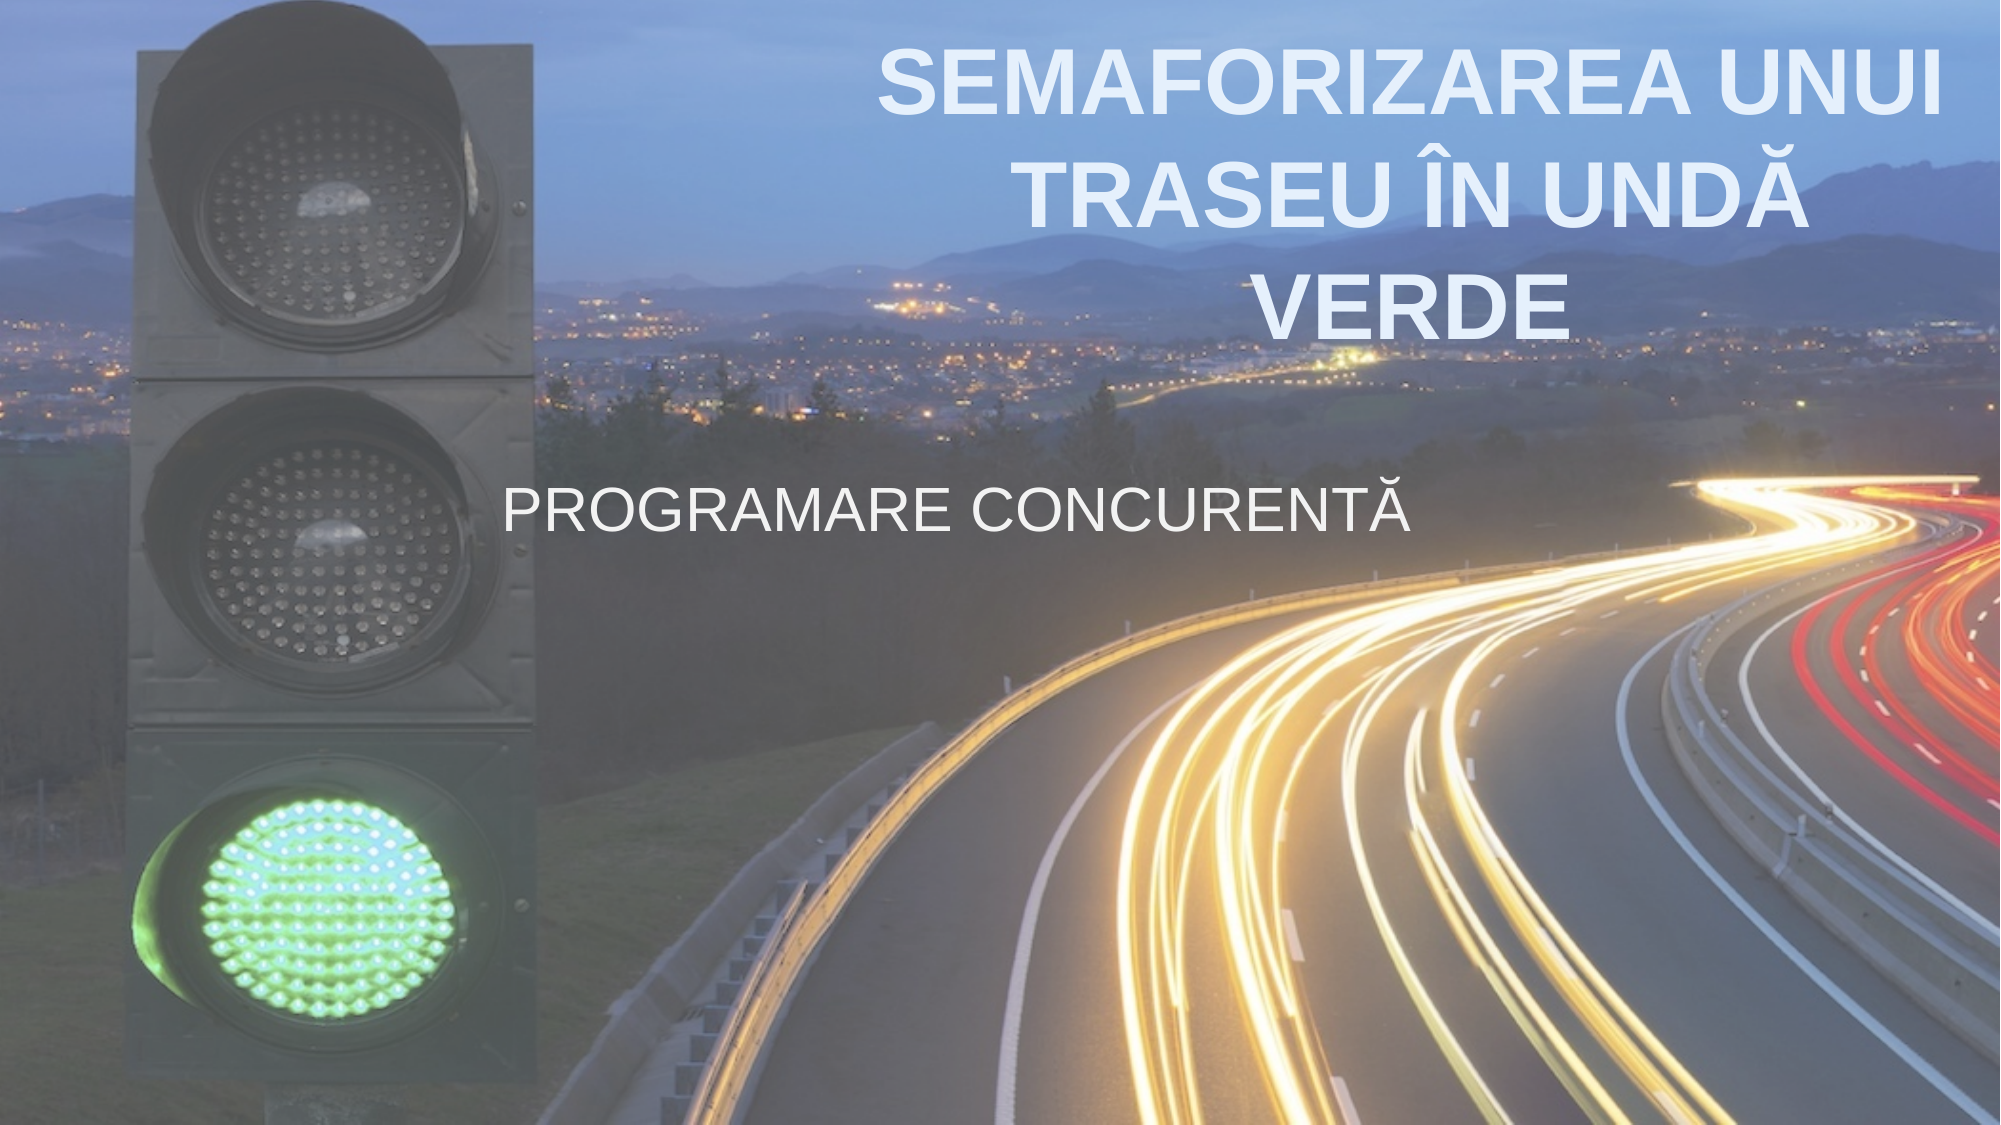

# SEMAFORIZAREA UNUI TRASEU ÎN UNDĂ VERDE
PROGRAMARE CONCURENTĂ